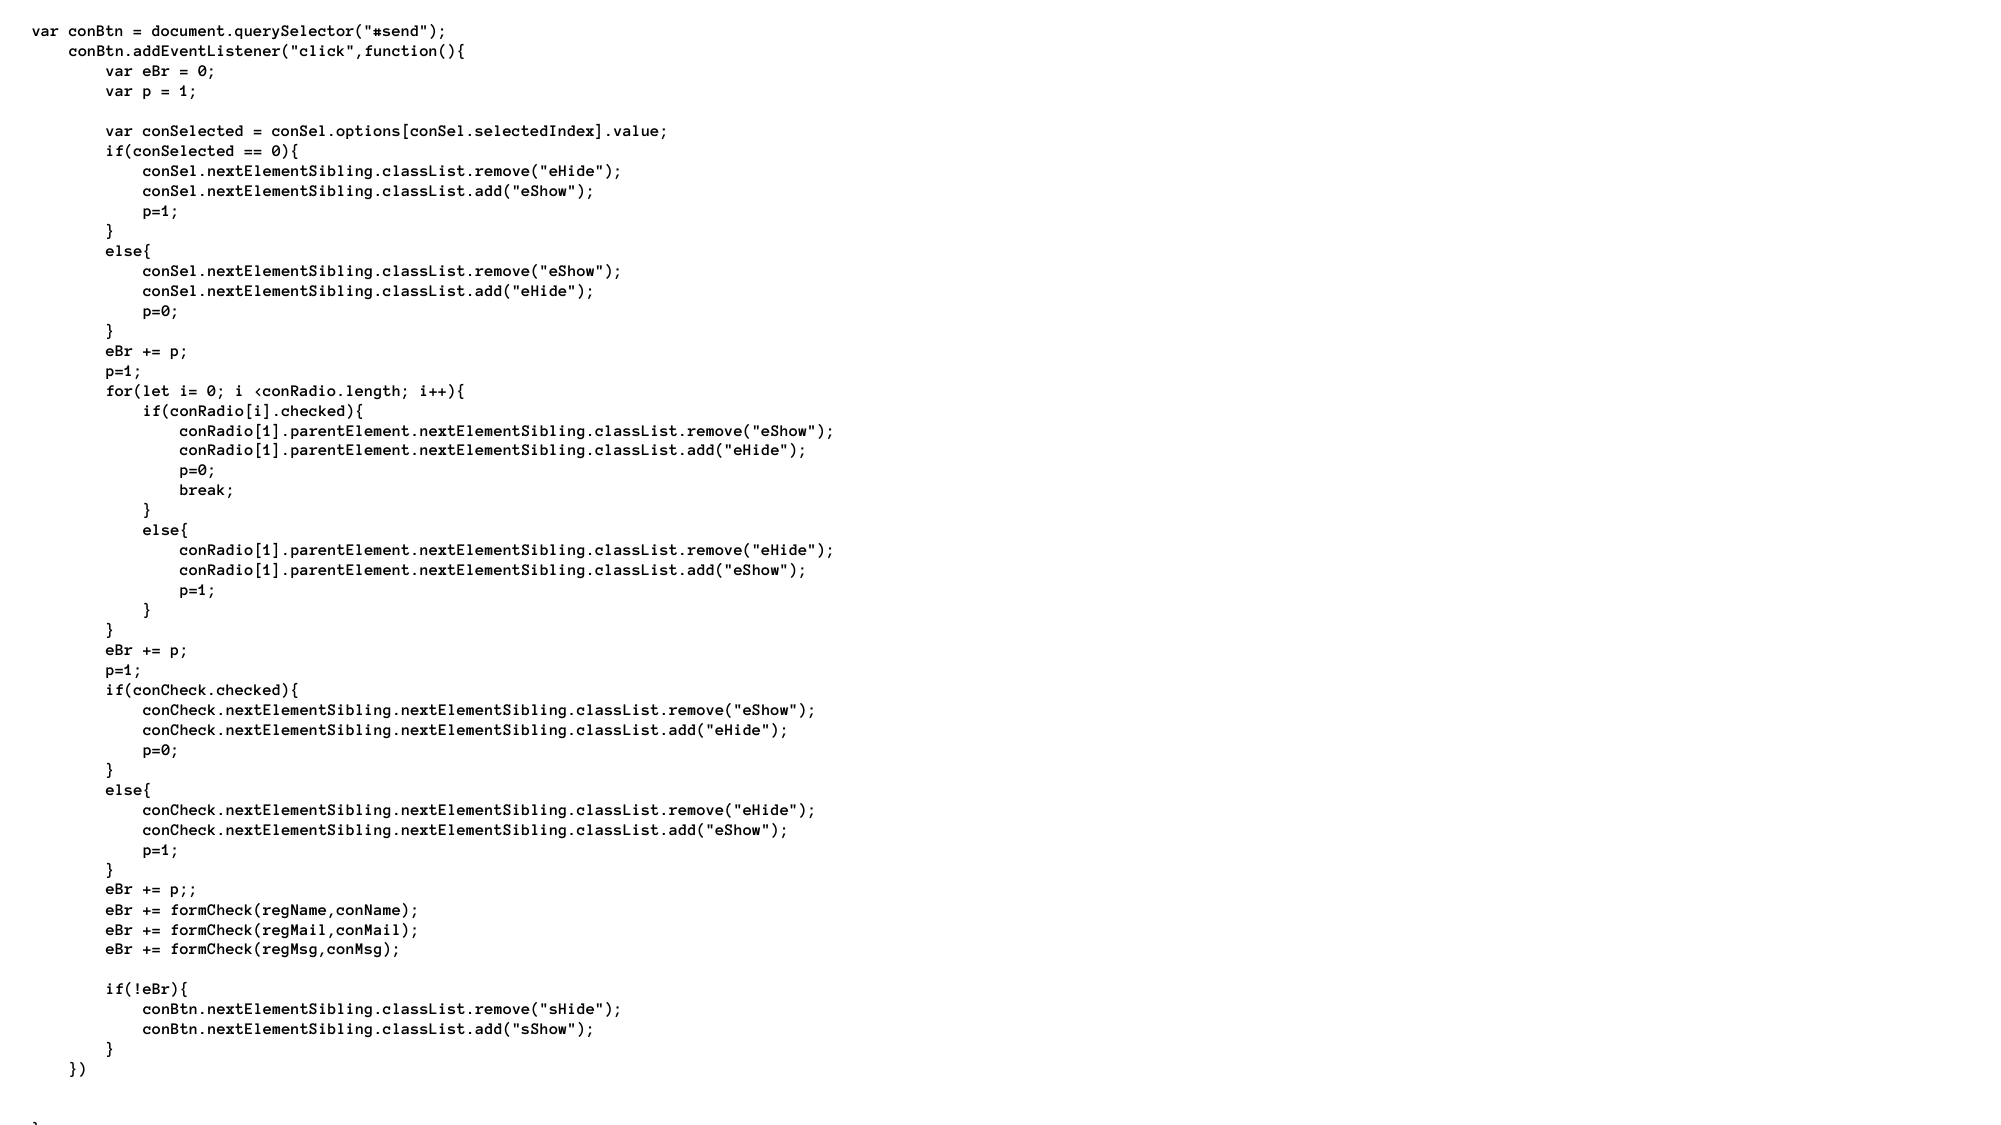

var conBtn = document.querySelector("#send");
    conBtn.addEventListener("click",function(){
        var eBr = 0;
        var p = 1;
        var conSelected = conSel.options[conSel.selectedIndex].value;
        if(conSelected == 0){
            conSel.nextElementSibling.classList.remove("eHide");
            conSel.nextElementSibling.classList.add("eShow");
            p=1;
        }
        else{
            conSel.nextElementSibling.classList.remove("eShow");
            conSel.nextElementSibling.classList.add("eHide");
            p=0;
        }
        eBr += p;
        p=1;
        for(let i= 0; i <conRadio.length; i++){
            if(conRadio[i].checked){
                conRadio[1].parentElement.nextElementSibling.classList.remove("eShow");
                conRadio[1].parentElement.nextElementSibling.classList.add("eHide");
                p=0;
                break;
            }
            else{
                conRadio[1].parentElement.nextElementSibling.classList.remove("eHide");
                conRadio[1].parentElement.nextElementSibling.classList.add("eShow");
                p=1;
            }
        }
        eBr += p;
        p=1;
        if(conCheck.checked){
            conCheck.nextElementSibling.nextElementSibling.classList.remove("eShow");
            conCheck.nextElementSibling.nextElementSibling.classList.add("eHide");
            p=0;
        }
        else{
            conCheck.nextElementSibling.nextElementSibling.classList.remove("eHide");
            conCheck.nextElementSibling.nextElementSibling.classList.add("eShow");
            p=1;
        }
        eBr += p;;
        eBr += formCheck(regName,conName);
        eBr += formCheck(regMail,conMail);
        eBr += formCheck(regMsg,conMsg);
        if(!eBr){
            conBtn.nextElementSibling.classList.remove("sHide");
            conBtn.nextElementSibling.classList.add("sShow");
        }
    })
}